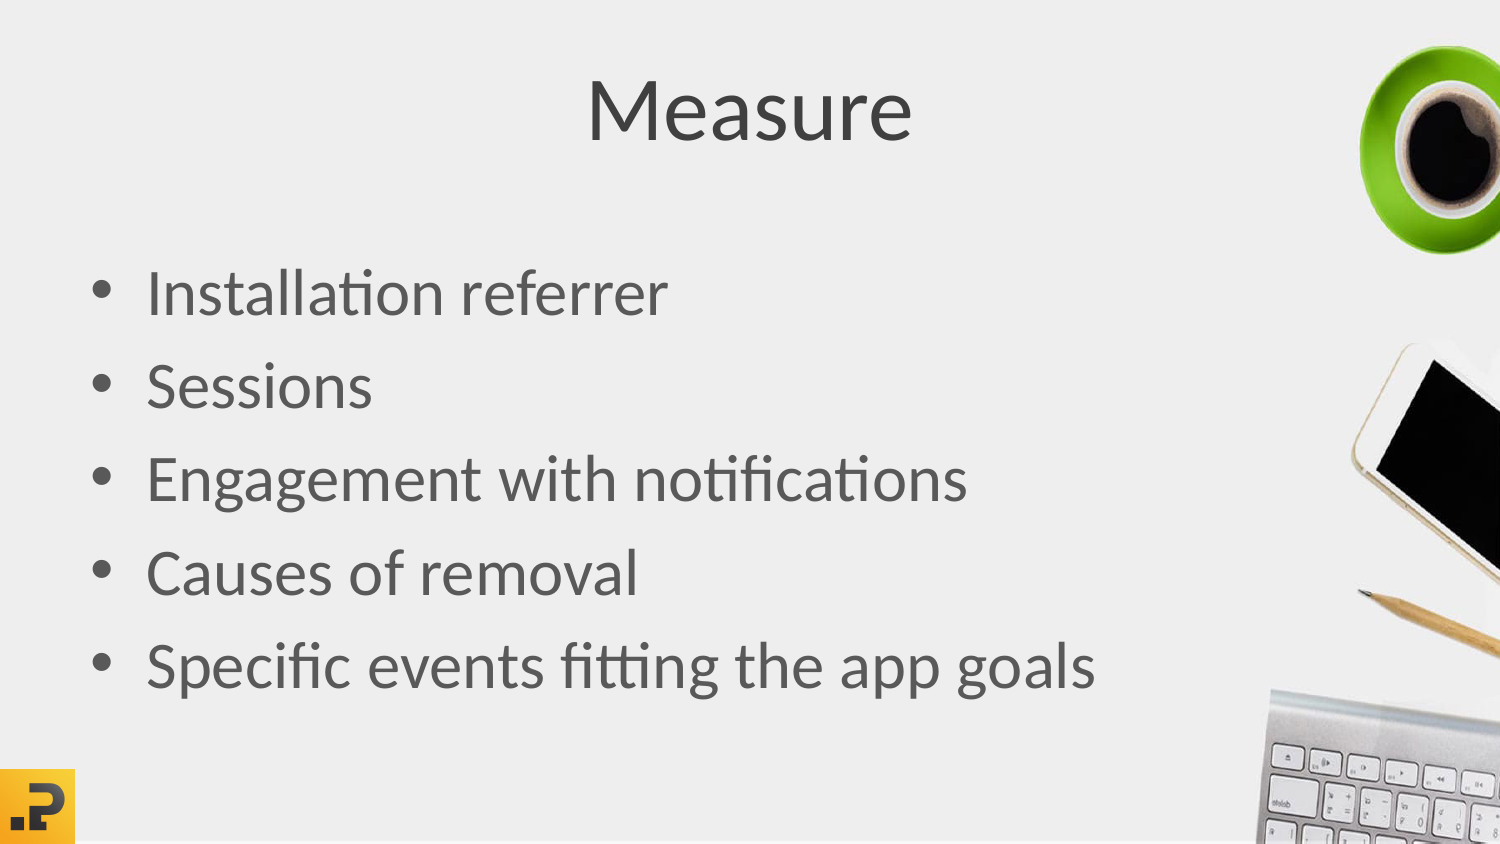

# Measure
Installation referrer
Sessions
Engagement with notifications
Causes of removal
Specific events fitting the app goals